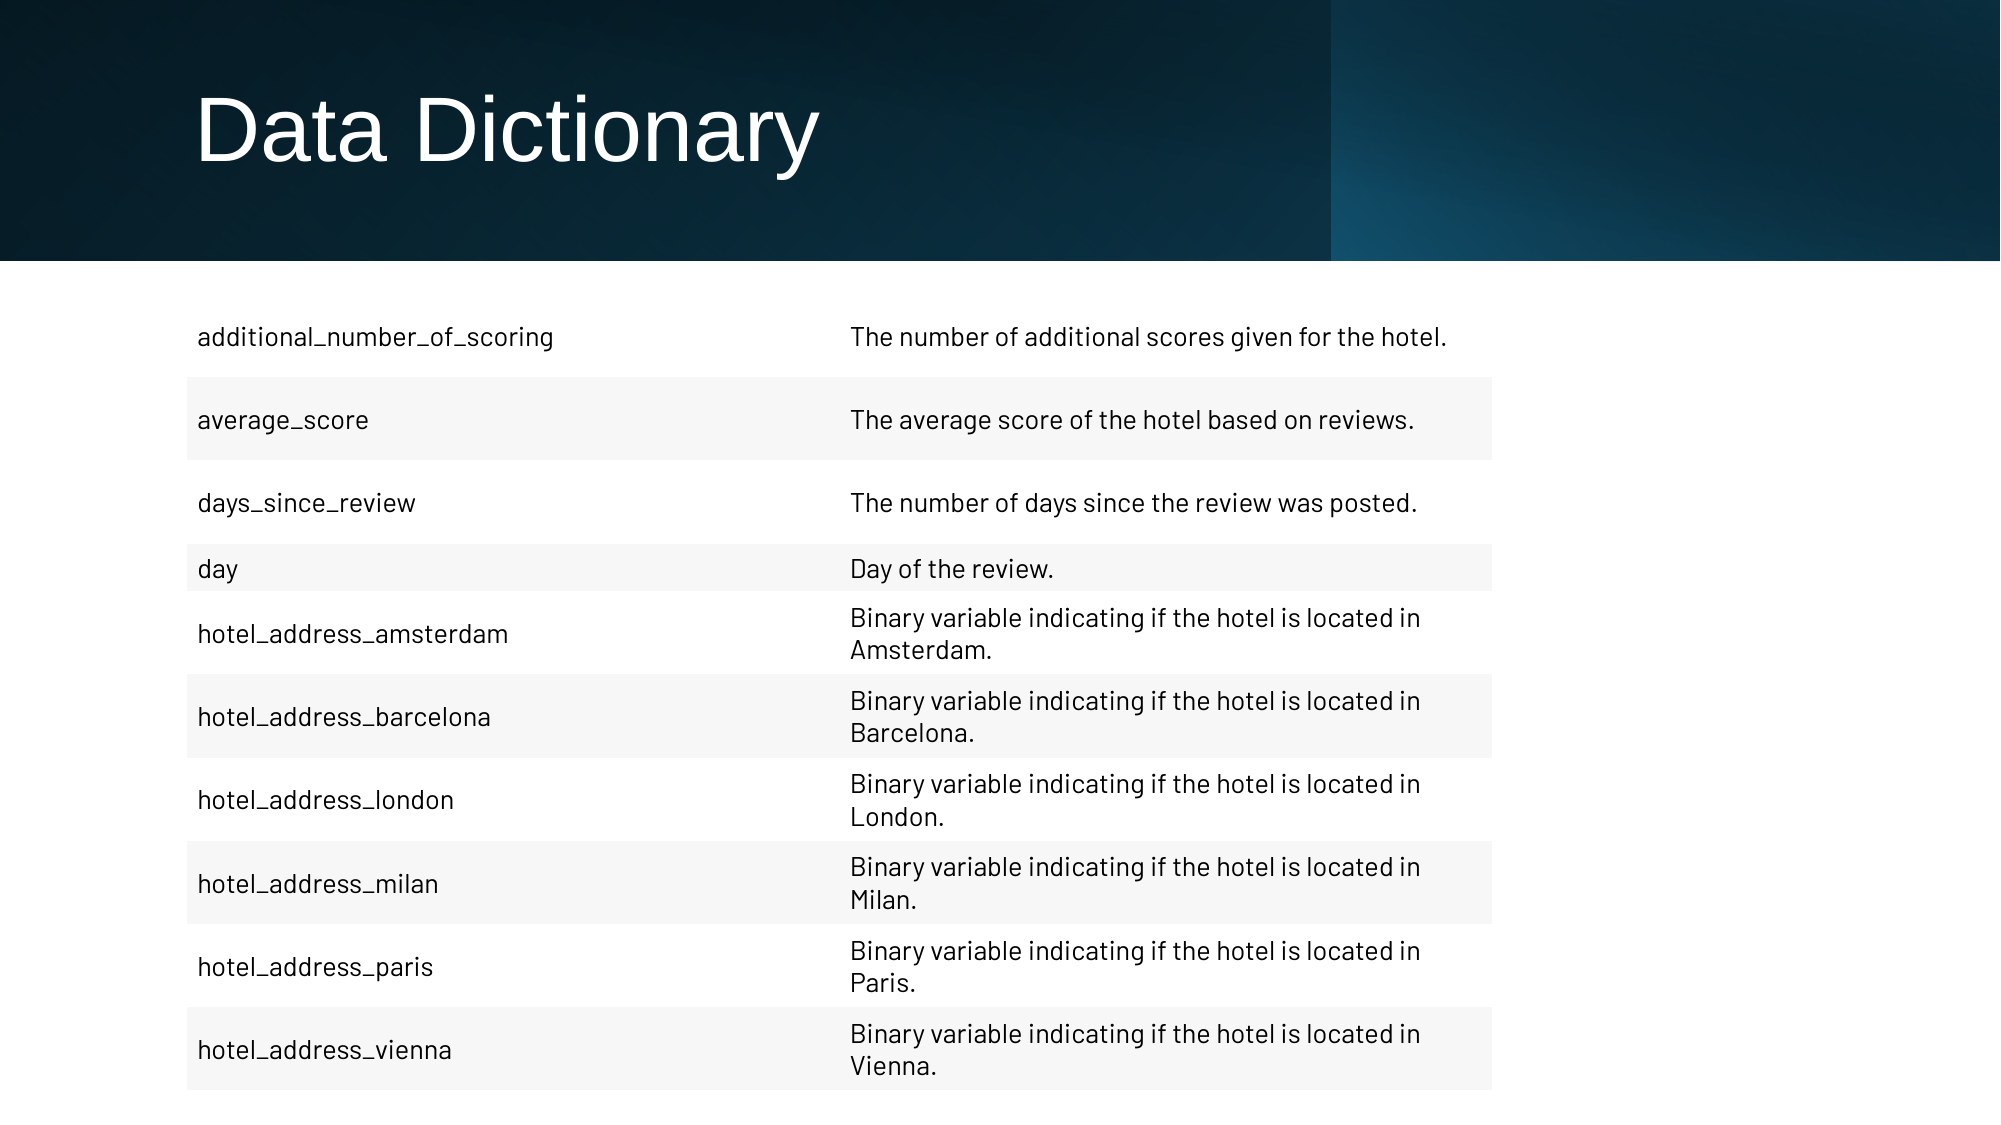

# Data Dictionary
| additional\_number\_of\_scoring | The number of additional scores given for the hotel. |
| --- | --- |
| average\_score | The average score of the hotel based on reviews. |
| days\_since\_review | The number of days since the review was posted. |
| day | Day of the review. |
| hotel\_address\_amsterdam | Binary variable indicating if the hotel is located in Amsterdam. |
| hotel\_address\_barcelona | Binary variable indicating if the hotel is located in Barcelona. |
| hotel\_address\_london | Binary variable indicating if the hotel is located in London. |
| hotel\_address\_milan | Binary variable indicating if the hotel is located in Milan. |
| hotel\_address\_paris | Binary variable indicating if the hotel is located in Paris. |
| hotel\_address\_vienna | Binary variable indicating if the hotel is located in Vienna. |